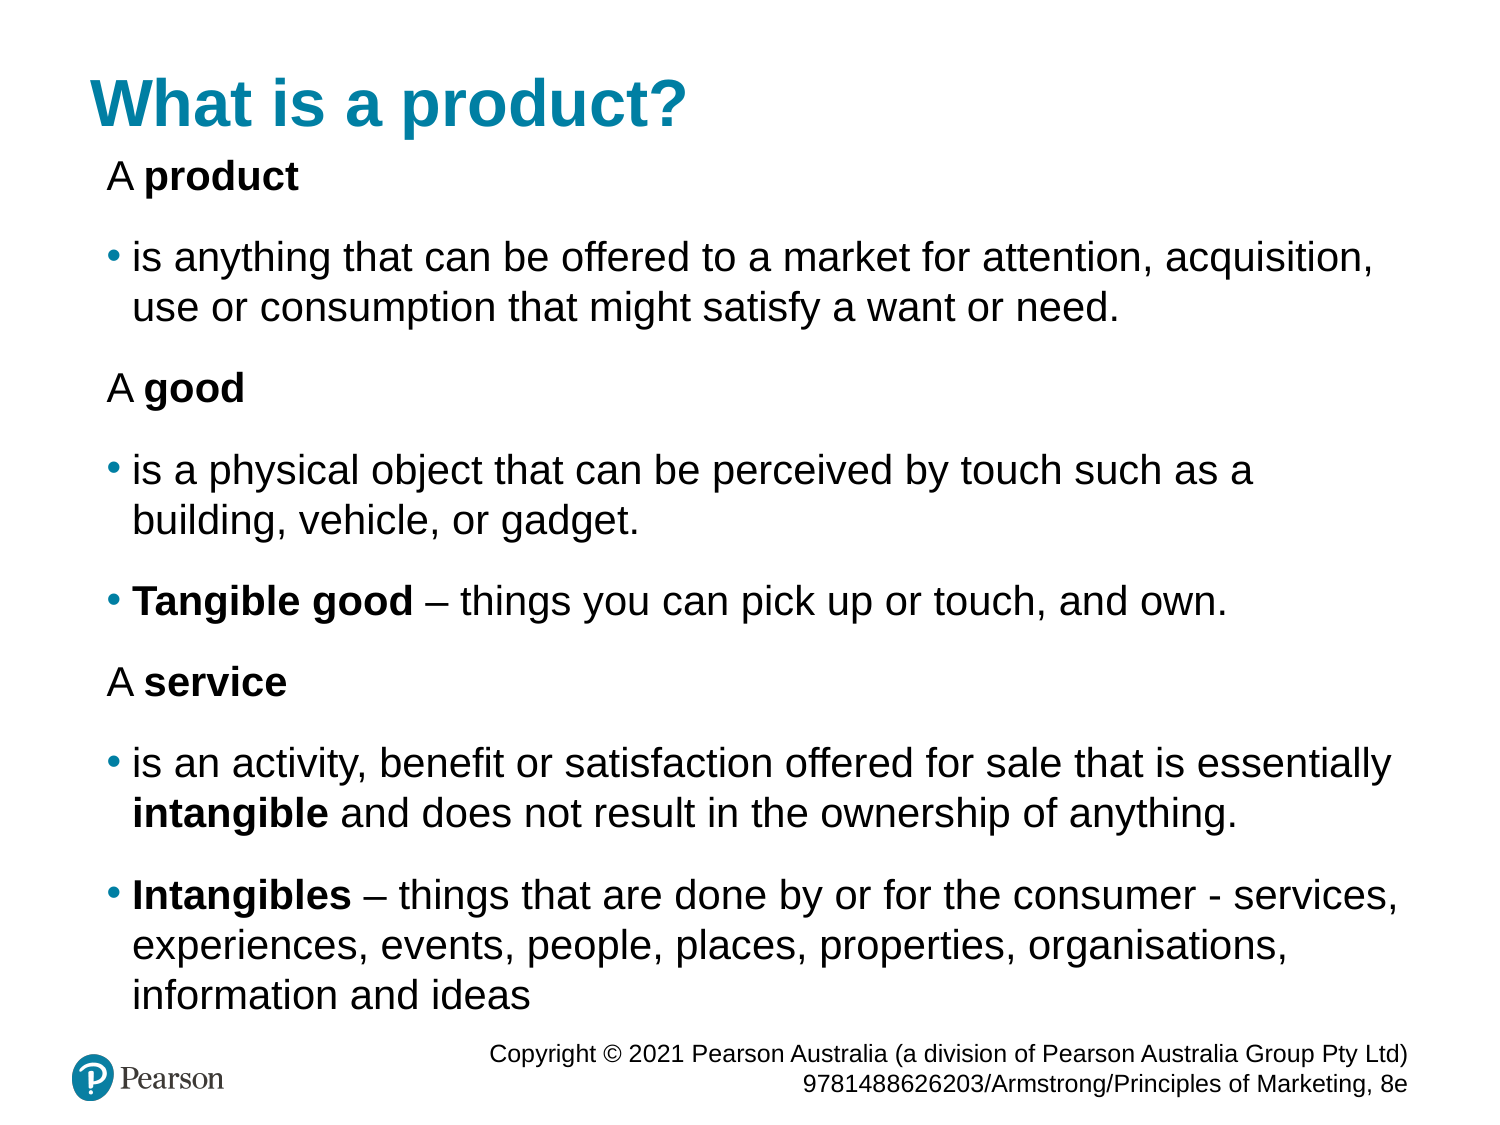

# What is a product?
A product
is anything that can be offered to a market for attention, acquisition, use or consumption that might satisfy a want or need.
A good
is a physical object that can be perceived by touch such as a building, vehicle, or gadget.
Tangible good – things you can pick up or touch, and own.
A service
is an activity, benefit or satisfaction offered for sale that is essentially intangible and does not result in the ownership of anything.
Intangibles – things that are done by or for the consumer - services, experiences, events, people, places, properties, organisations, information and ideas